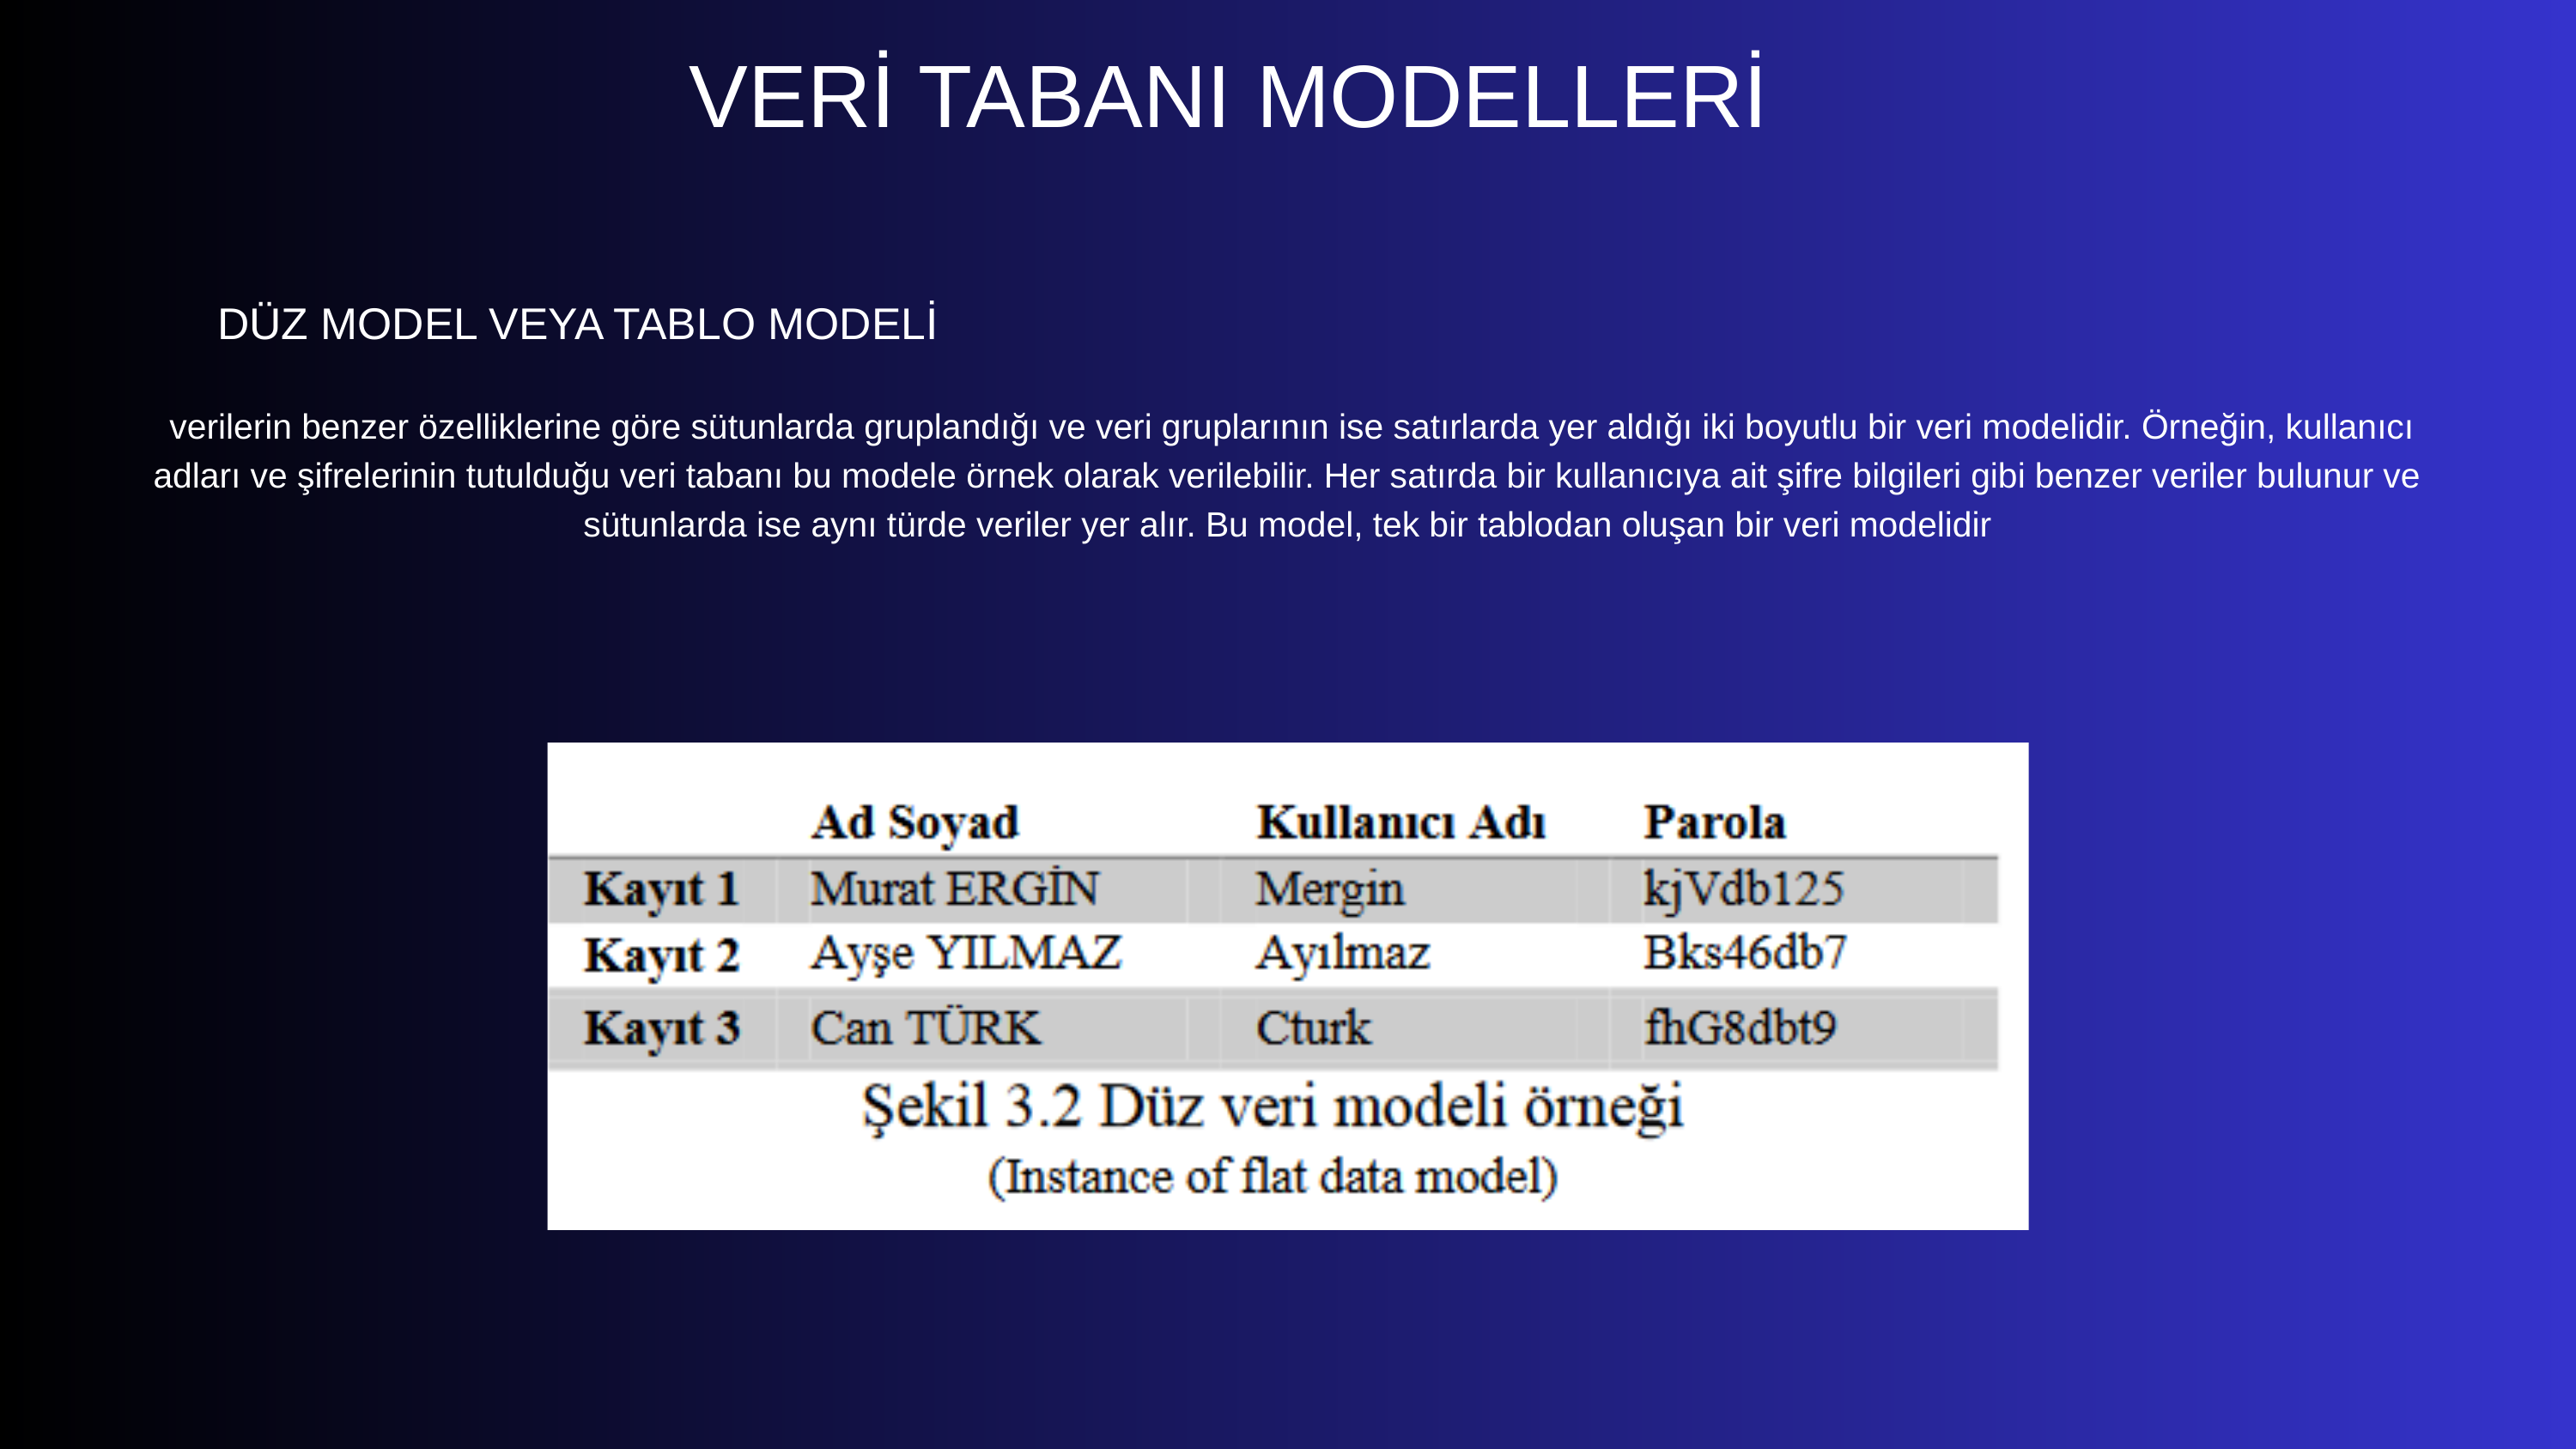

VERİ TABANI MODELLERİ
DÜZ MODEL VEYA TABLO MODELİ
 verilerin benzer özelliklerine göre sütunlarda gruplandığı ve veri gruplarının ise satırlarda yer aldığı iki boyutlu bir veri modelidir. Örneğin, kullanıcı adları ve şifrelerinin tutulduğu veri tabanı bu modele örnek olarak verilebilir. Her satırda bir kullanıcıya ait şifre bilgileri gibi benzer veriler bulunur ve sütunlarda ise aynı türde veriler yer alır. Bu model, tek bir tablodan oluşan bir veri modelidir